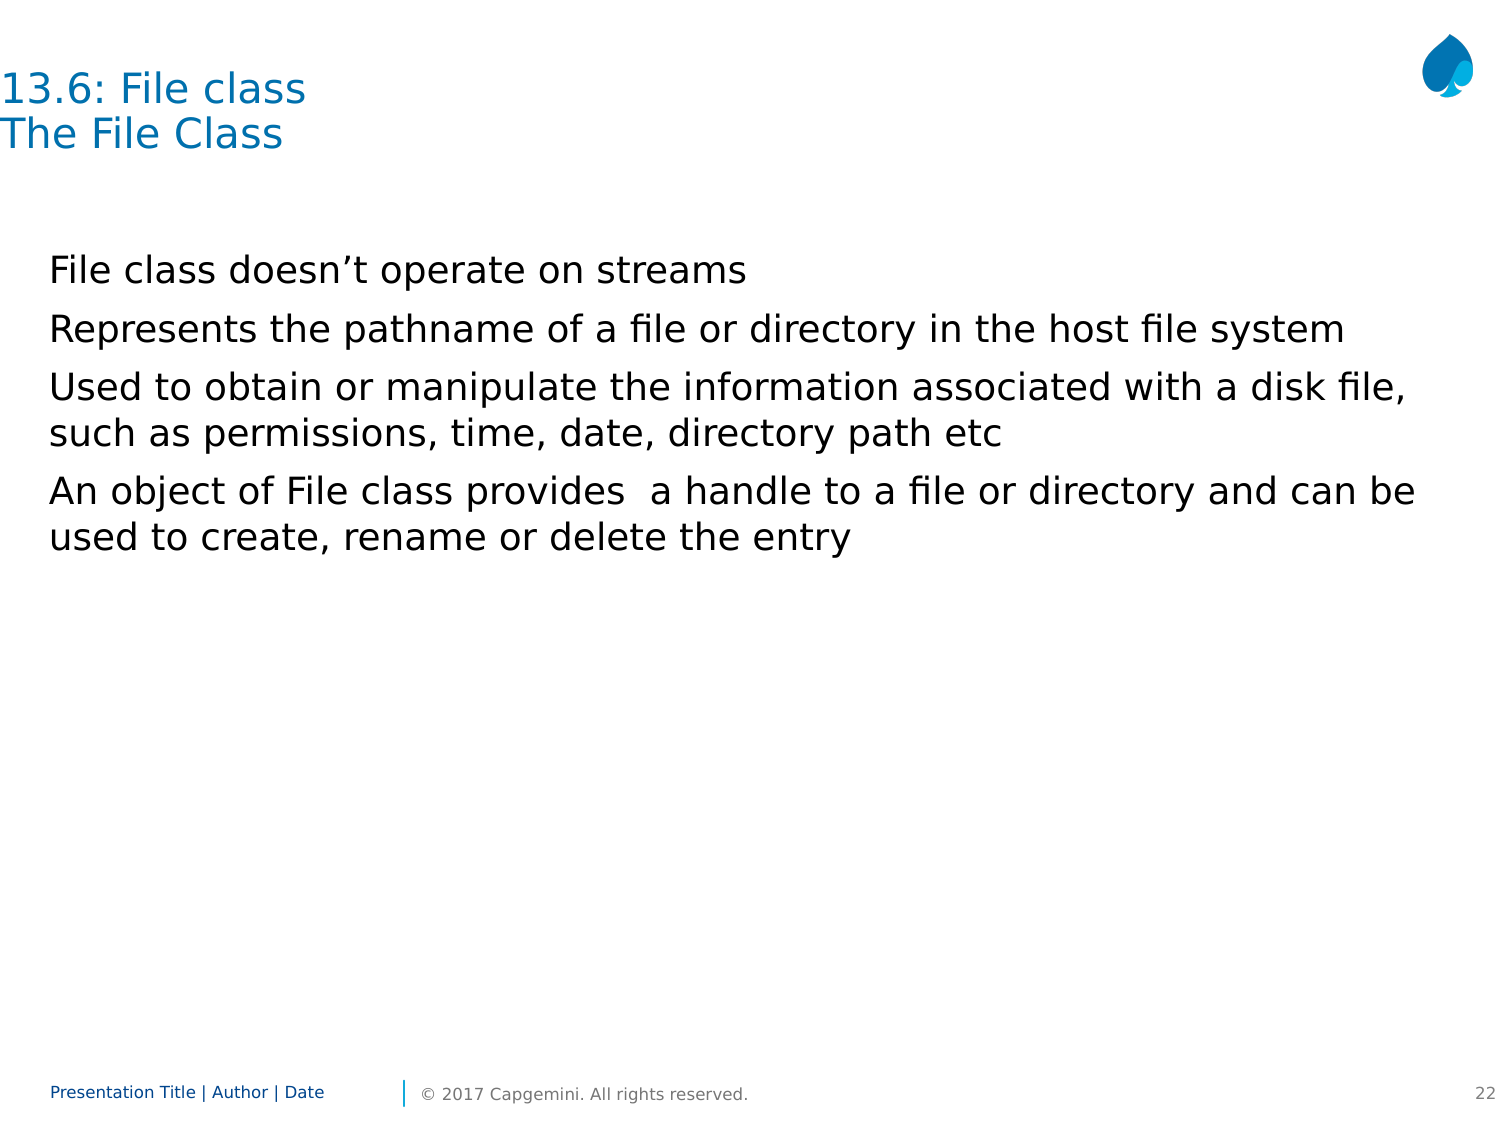

13.6: File class
The File Class
File class doesn’t operate on streams
Represents the pathname of a file or directory in the host file system
Used to obtain or manipulate the information associated with a disk file, such as permissions, time, date, directory path etc
An object of File class provides  a handle to a file or directory and can be used to create, rename or delete the entry